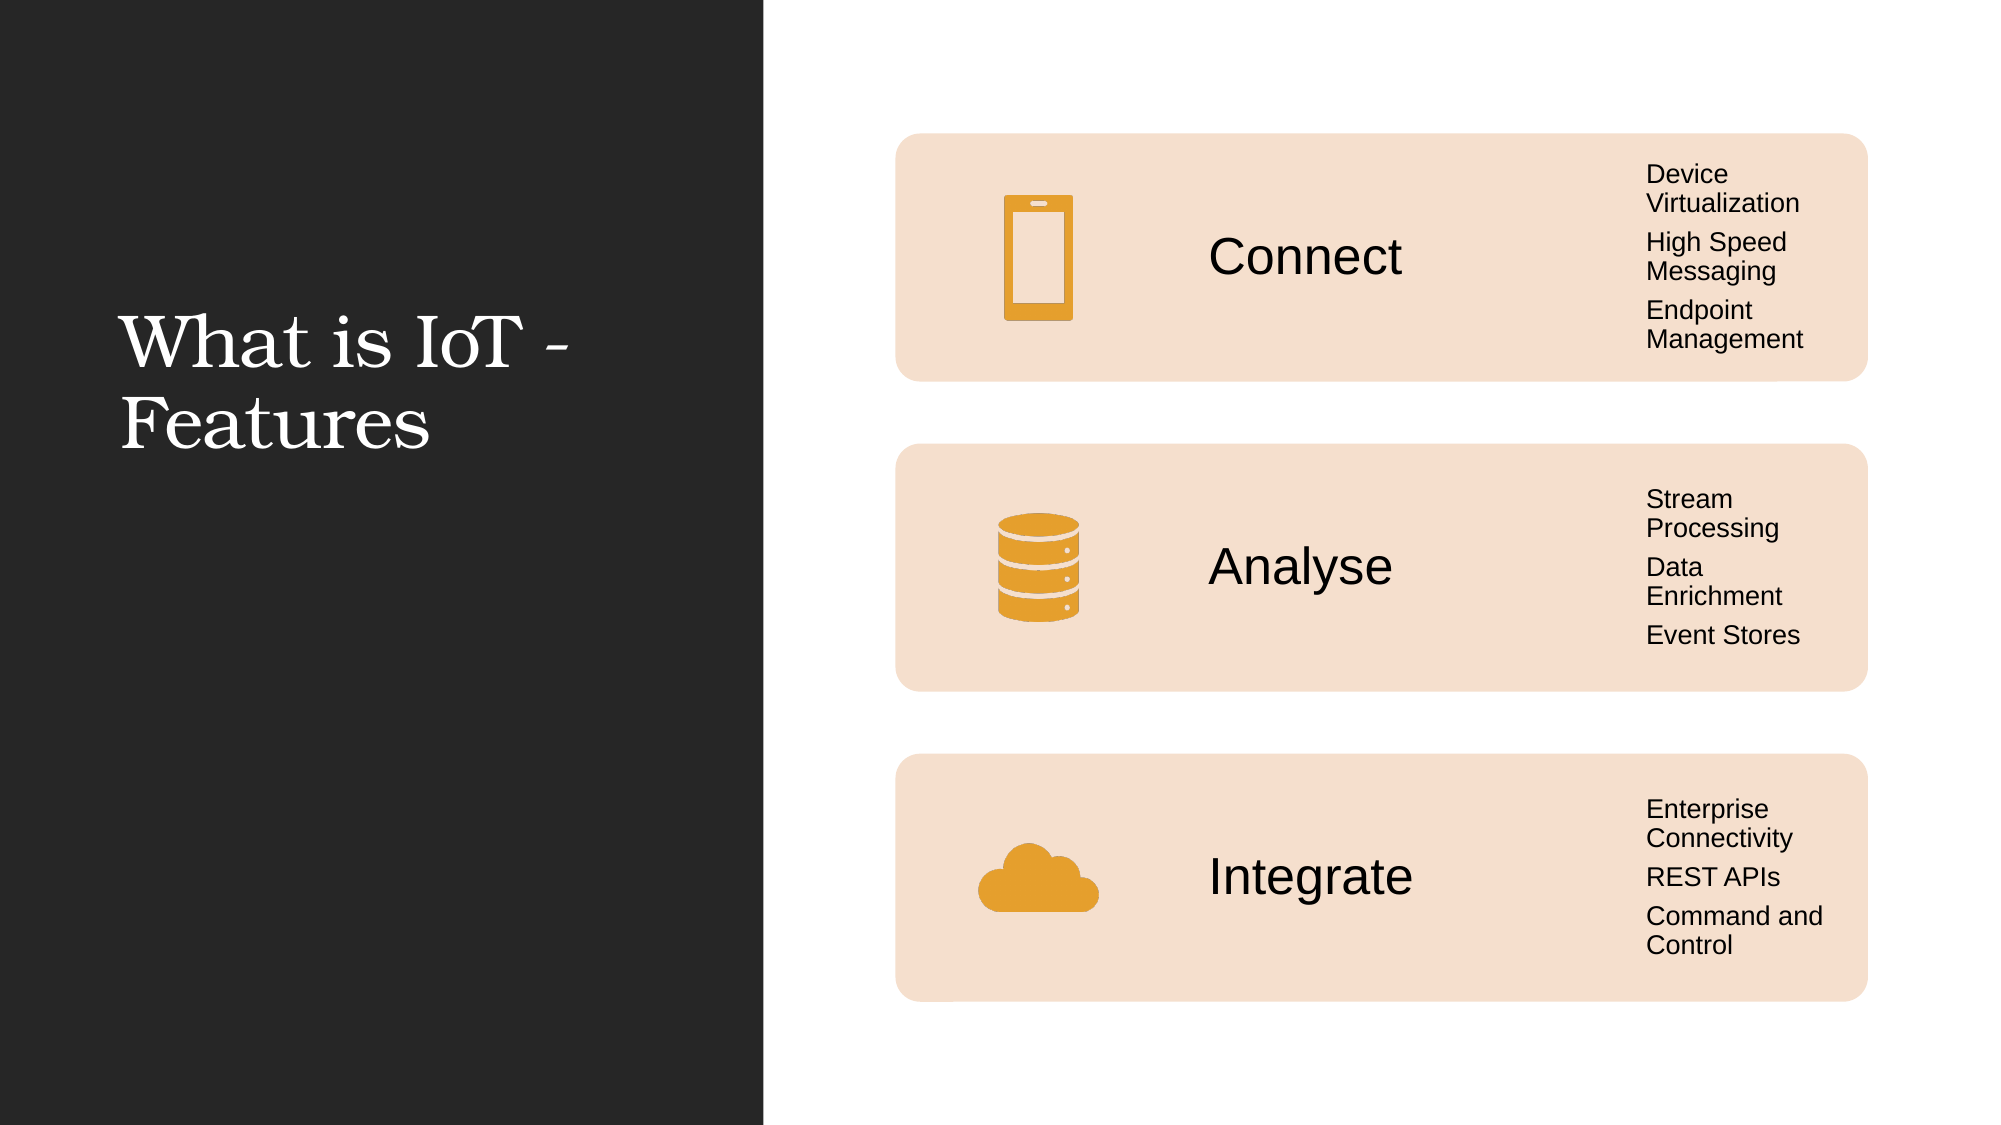

# What is IoT - Features
Connect
Device Virtualization
High Speed Messaging
Endpoint Management
Analyse
Stream Processing
Data Enrichment
Event Stores
Integrate
Enterprise Connectivity
REST APIs
Command and Control